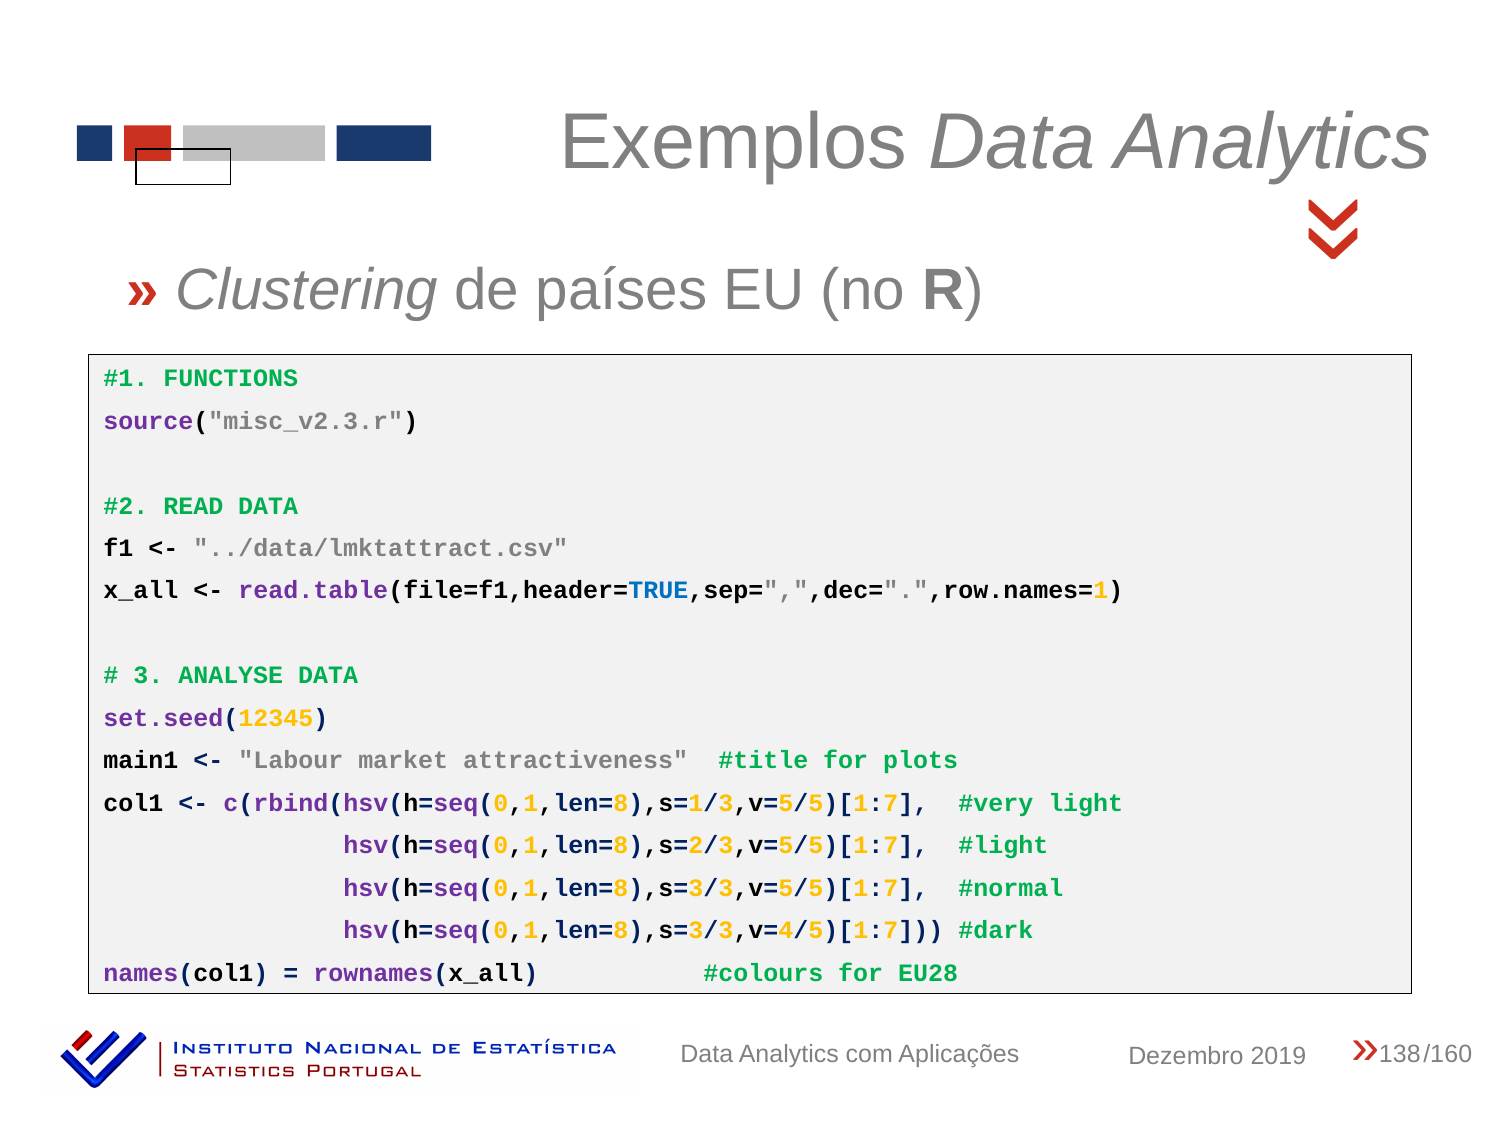

Exemplos Data Analytics
«
» Clustering de países EU (no R)
#1. FUNCTIONS
source("misc_v2.3.r")

#2. READ DATA
f1 <- "../data/lmktattract.csv"
x_all <- read.table(file=f1,header=TRUE,sep=",",dec=".",row.names=1)

# 3. ANALYSE DATA
set.seed(12345)
main1 <- "Labour market attractiveness"  #title for plots
col1 <- c(rbind(hsv(h=seq(0,1,len=8),s=1/3,v=5/5)[1:7],  #very light
                hsv(h=seq(0,1,len=8),s=2/3,v=5/5)[1:7],  #light
                hsv(h=seq(0,1,len=8),s=3/3,v=5/5)[1:7],  #normal
                hsv(h=seq(0,1,len=8),s=3/3,v=4/5)[1:7])) #dark
names(col1) = rownames(x_all)           #colours for EU28
138